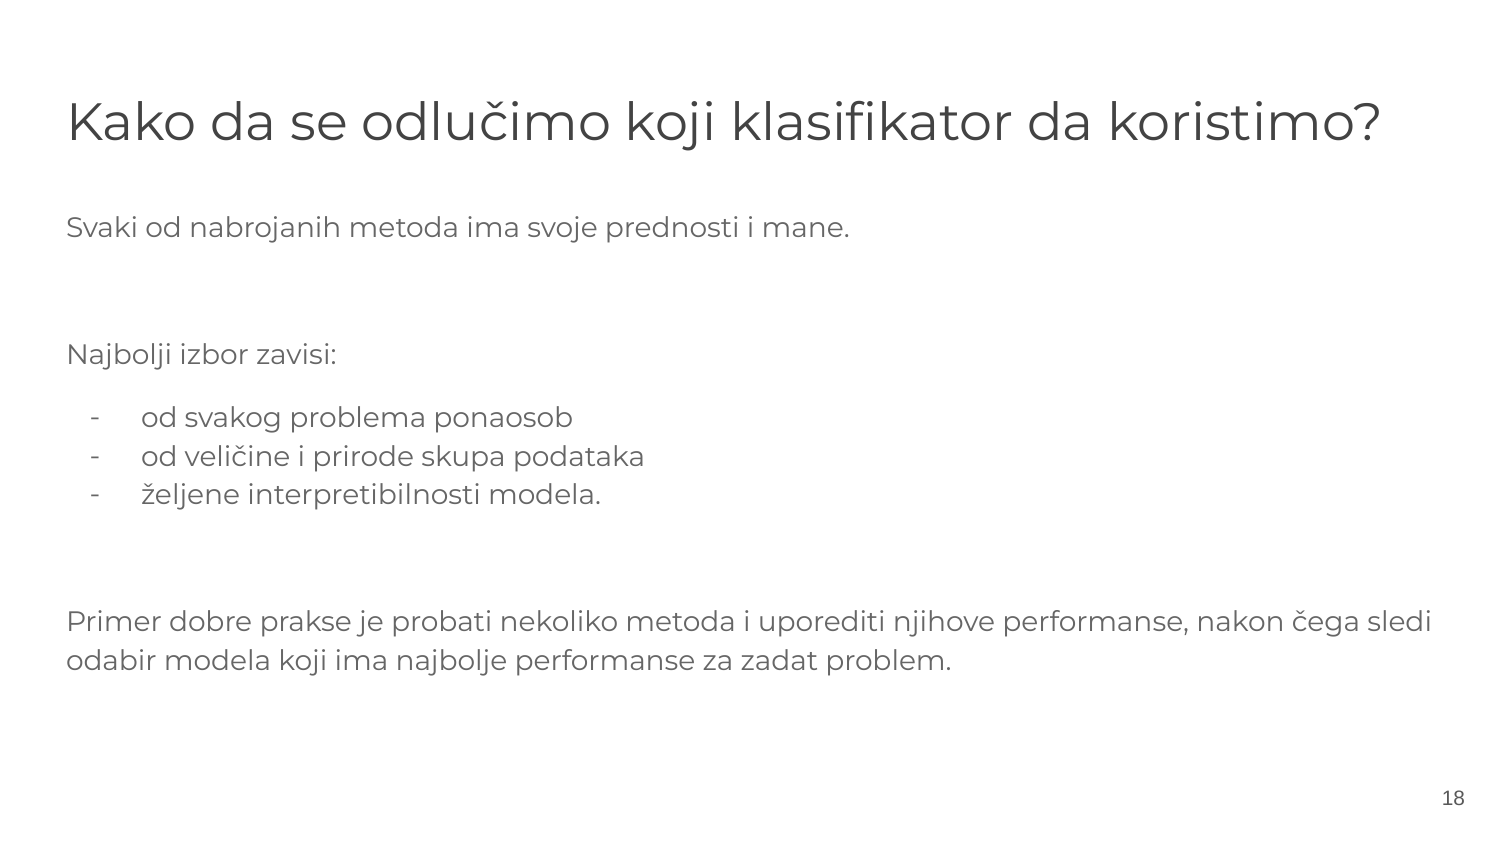

# Kako da se odlučimo koji klasifikator da koristimo?
Svaki od nabrojanih metoda ima svoje prednosti i mane.

Najbolji izbor zavisi:
od svakog problema ponaosob
od veličine i prirode skupa podataka
željene interpretibilnosti modela.

Primer dobre prakse je probati nekoliko metoda i uporediti njihove performanse, nakon čega sledi odabir modela koji ima najbolje performanse za zadat problem.
18